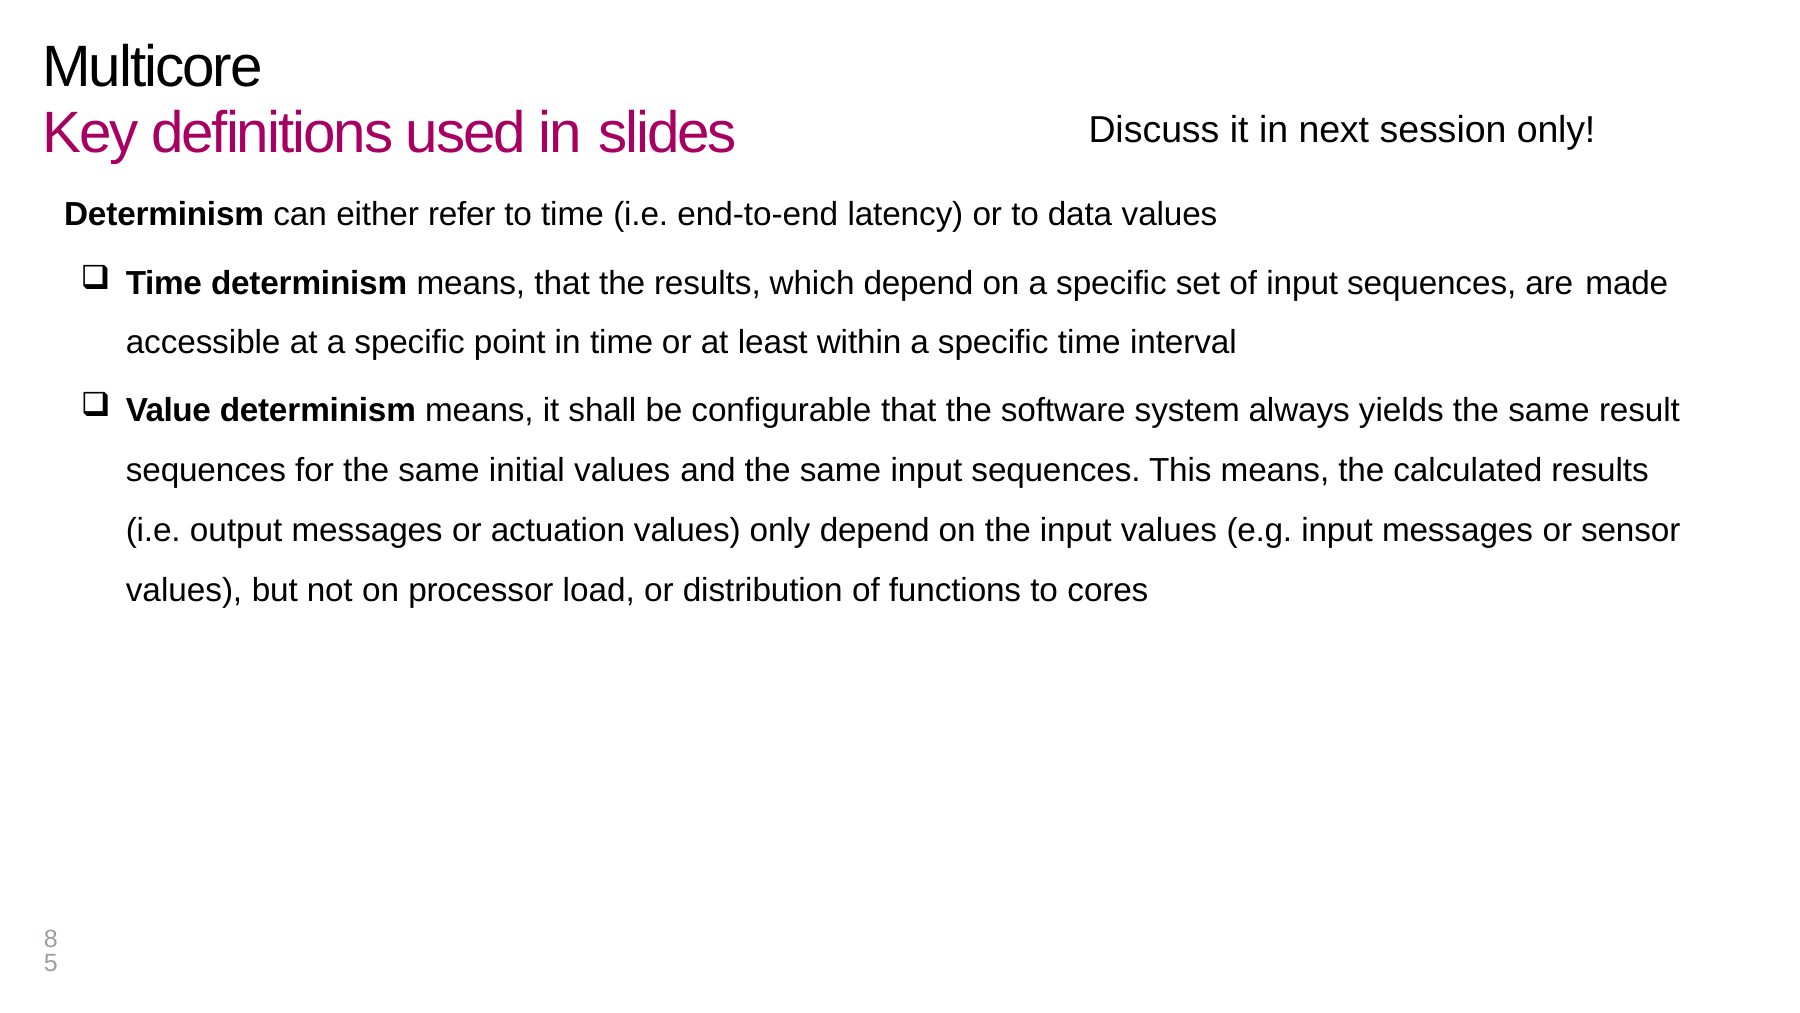

# Multicore
Key definitions used in slides
Discuss it in next session only!
 Determinism can either refer to time (i.e. end-to-end latency) or to data values
Time determinism means, that the results, which depend on a specific set of input sequences, are made
accessible at a specific point in time or at least within a specific time interval
Value determinism means, it shall be configurable that the software system always yields the same result  sequences for the same initial values and the same input sequences. This means, the calculated results  (i.e. output messages or actuation values) only depend on the input values (e.g. input messages or sensor  values), but not on processor load, or distribution of functions to cores
85